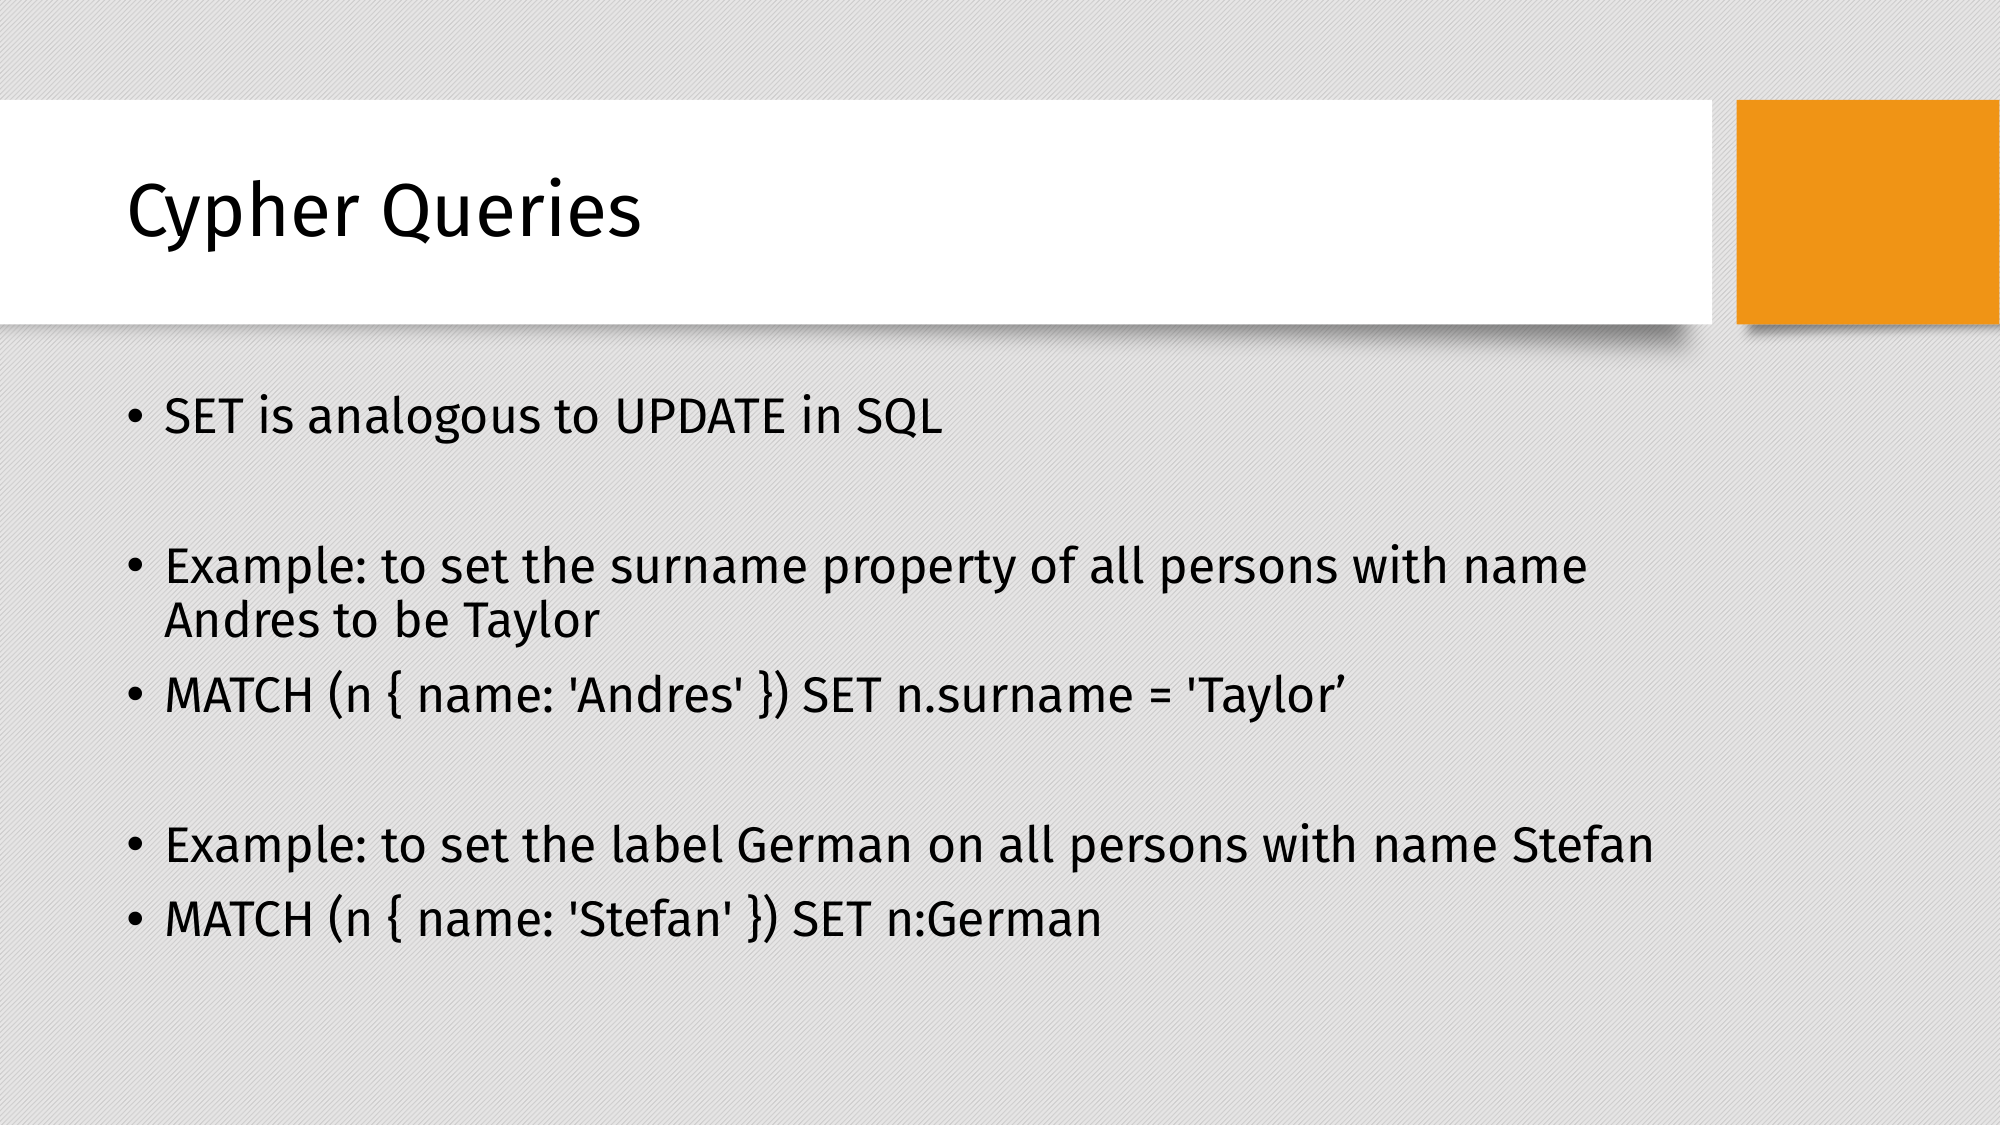

# Cypher Queries
SET is analogous to UPDATE in SQL

Example: to set the surname property of all persons with name Andres to be Taylor
MATCH (n { name: 'Andres' }) SET n.surname = 'Taylor’

Example: to set the label German on all persons with name Stefan
MATCH (n { name: 'Stefan' }) SET n:German